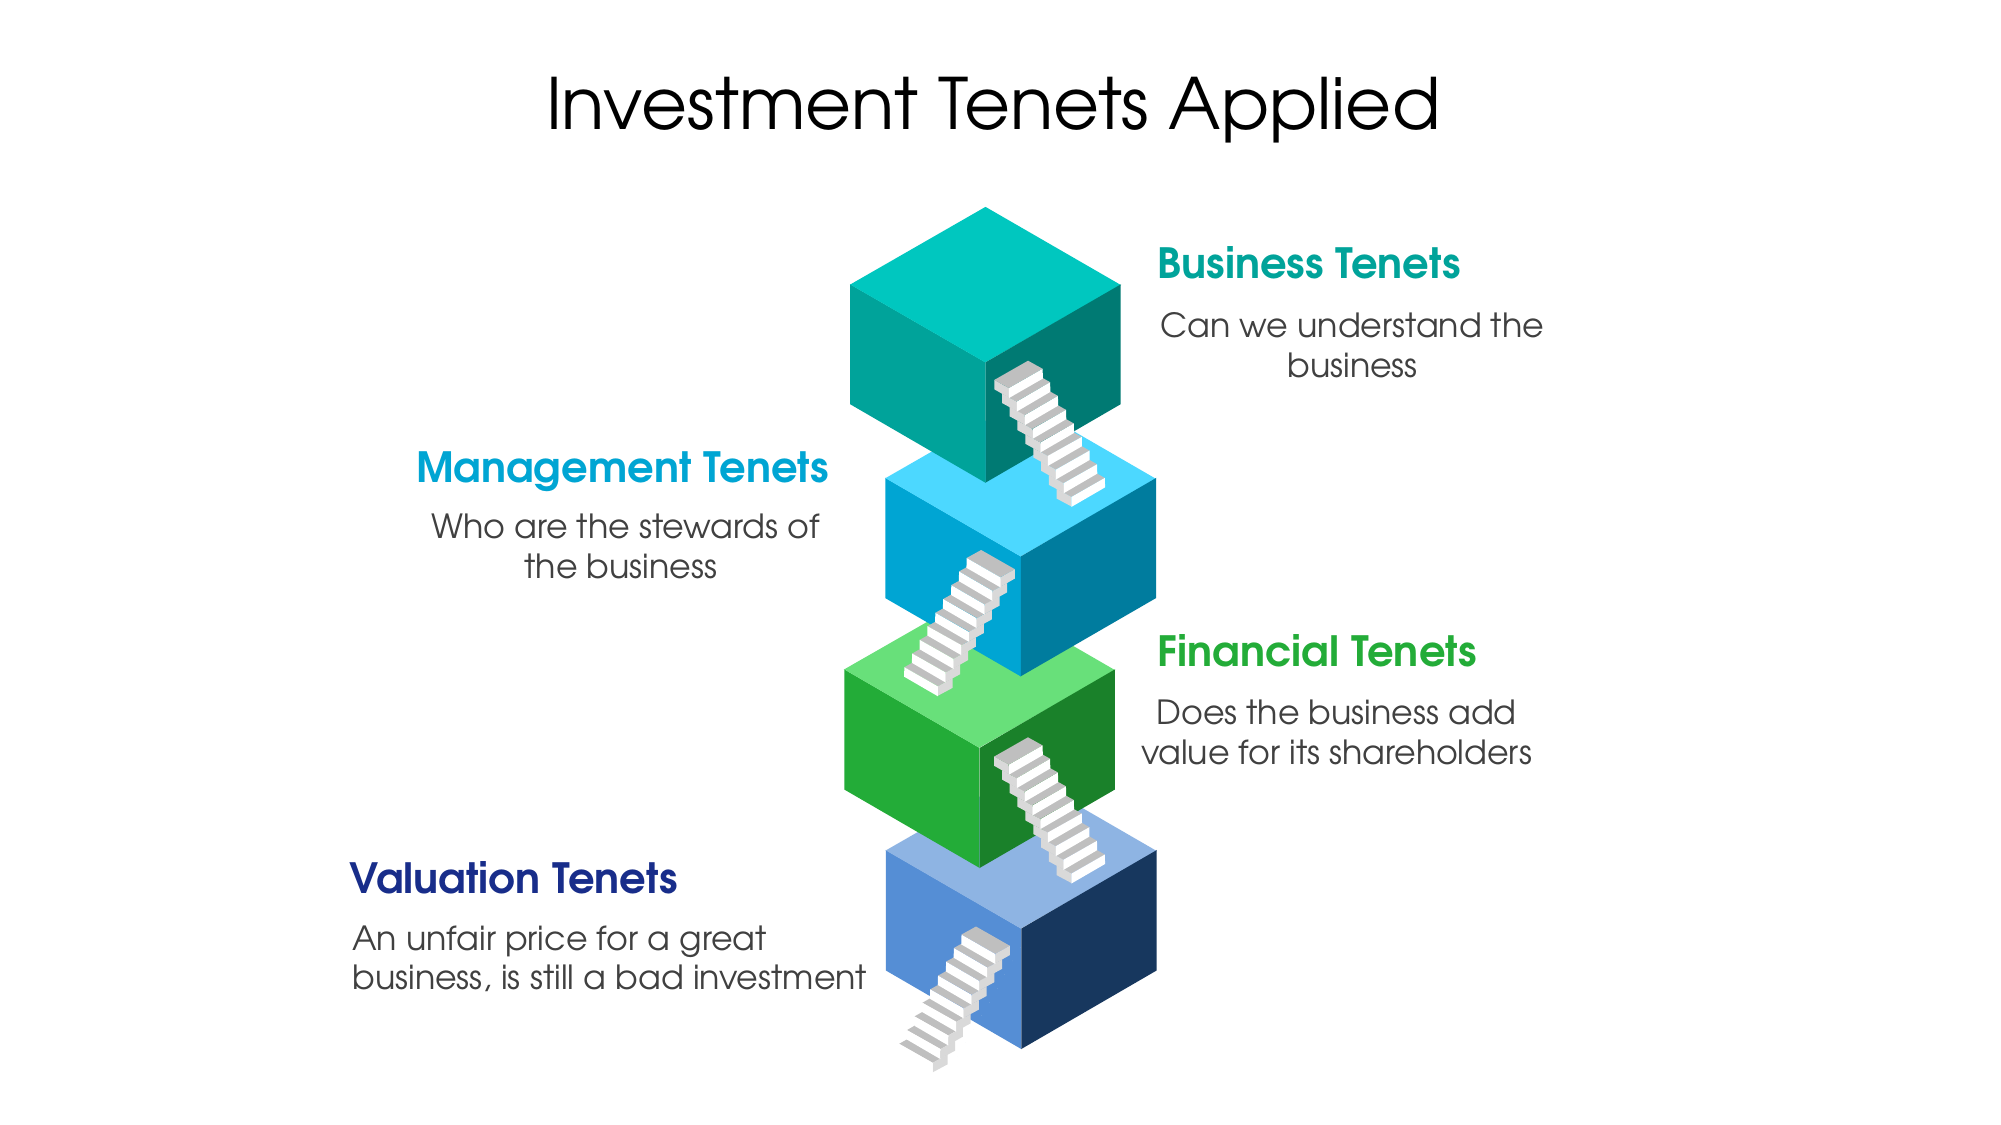

Investment Tenets Applied

Business Tenets
Can we understand the business

Management Tenets
 Who are the stewards of the business

Financial Tenets
Does the business add value for its shareholders

Valuation Tenets
An unfair price for a great business, is still a bad investment